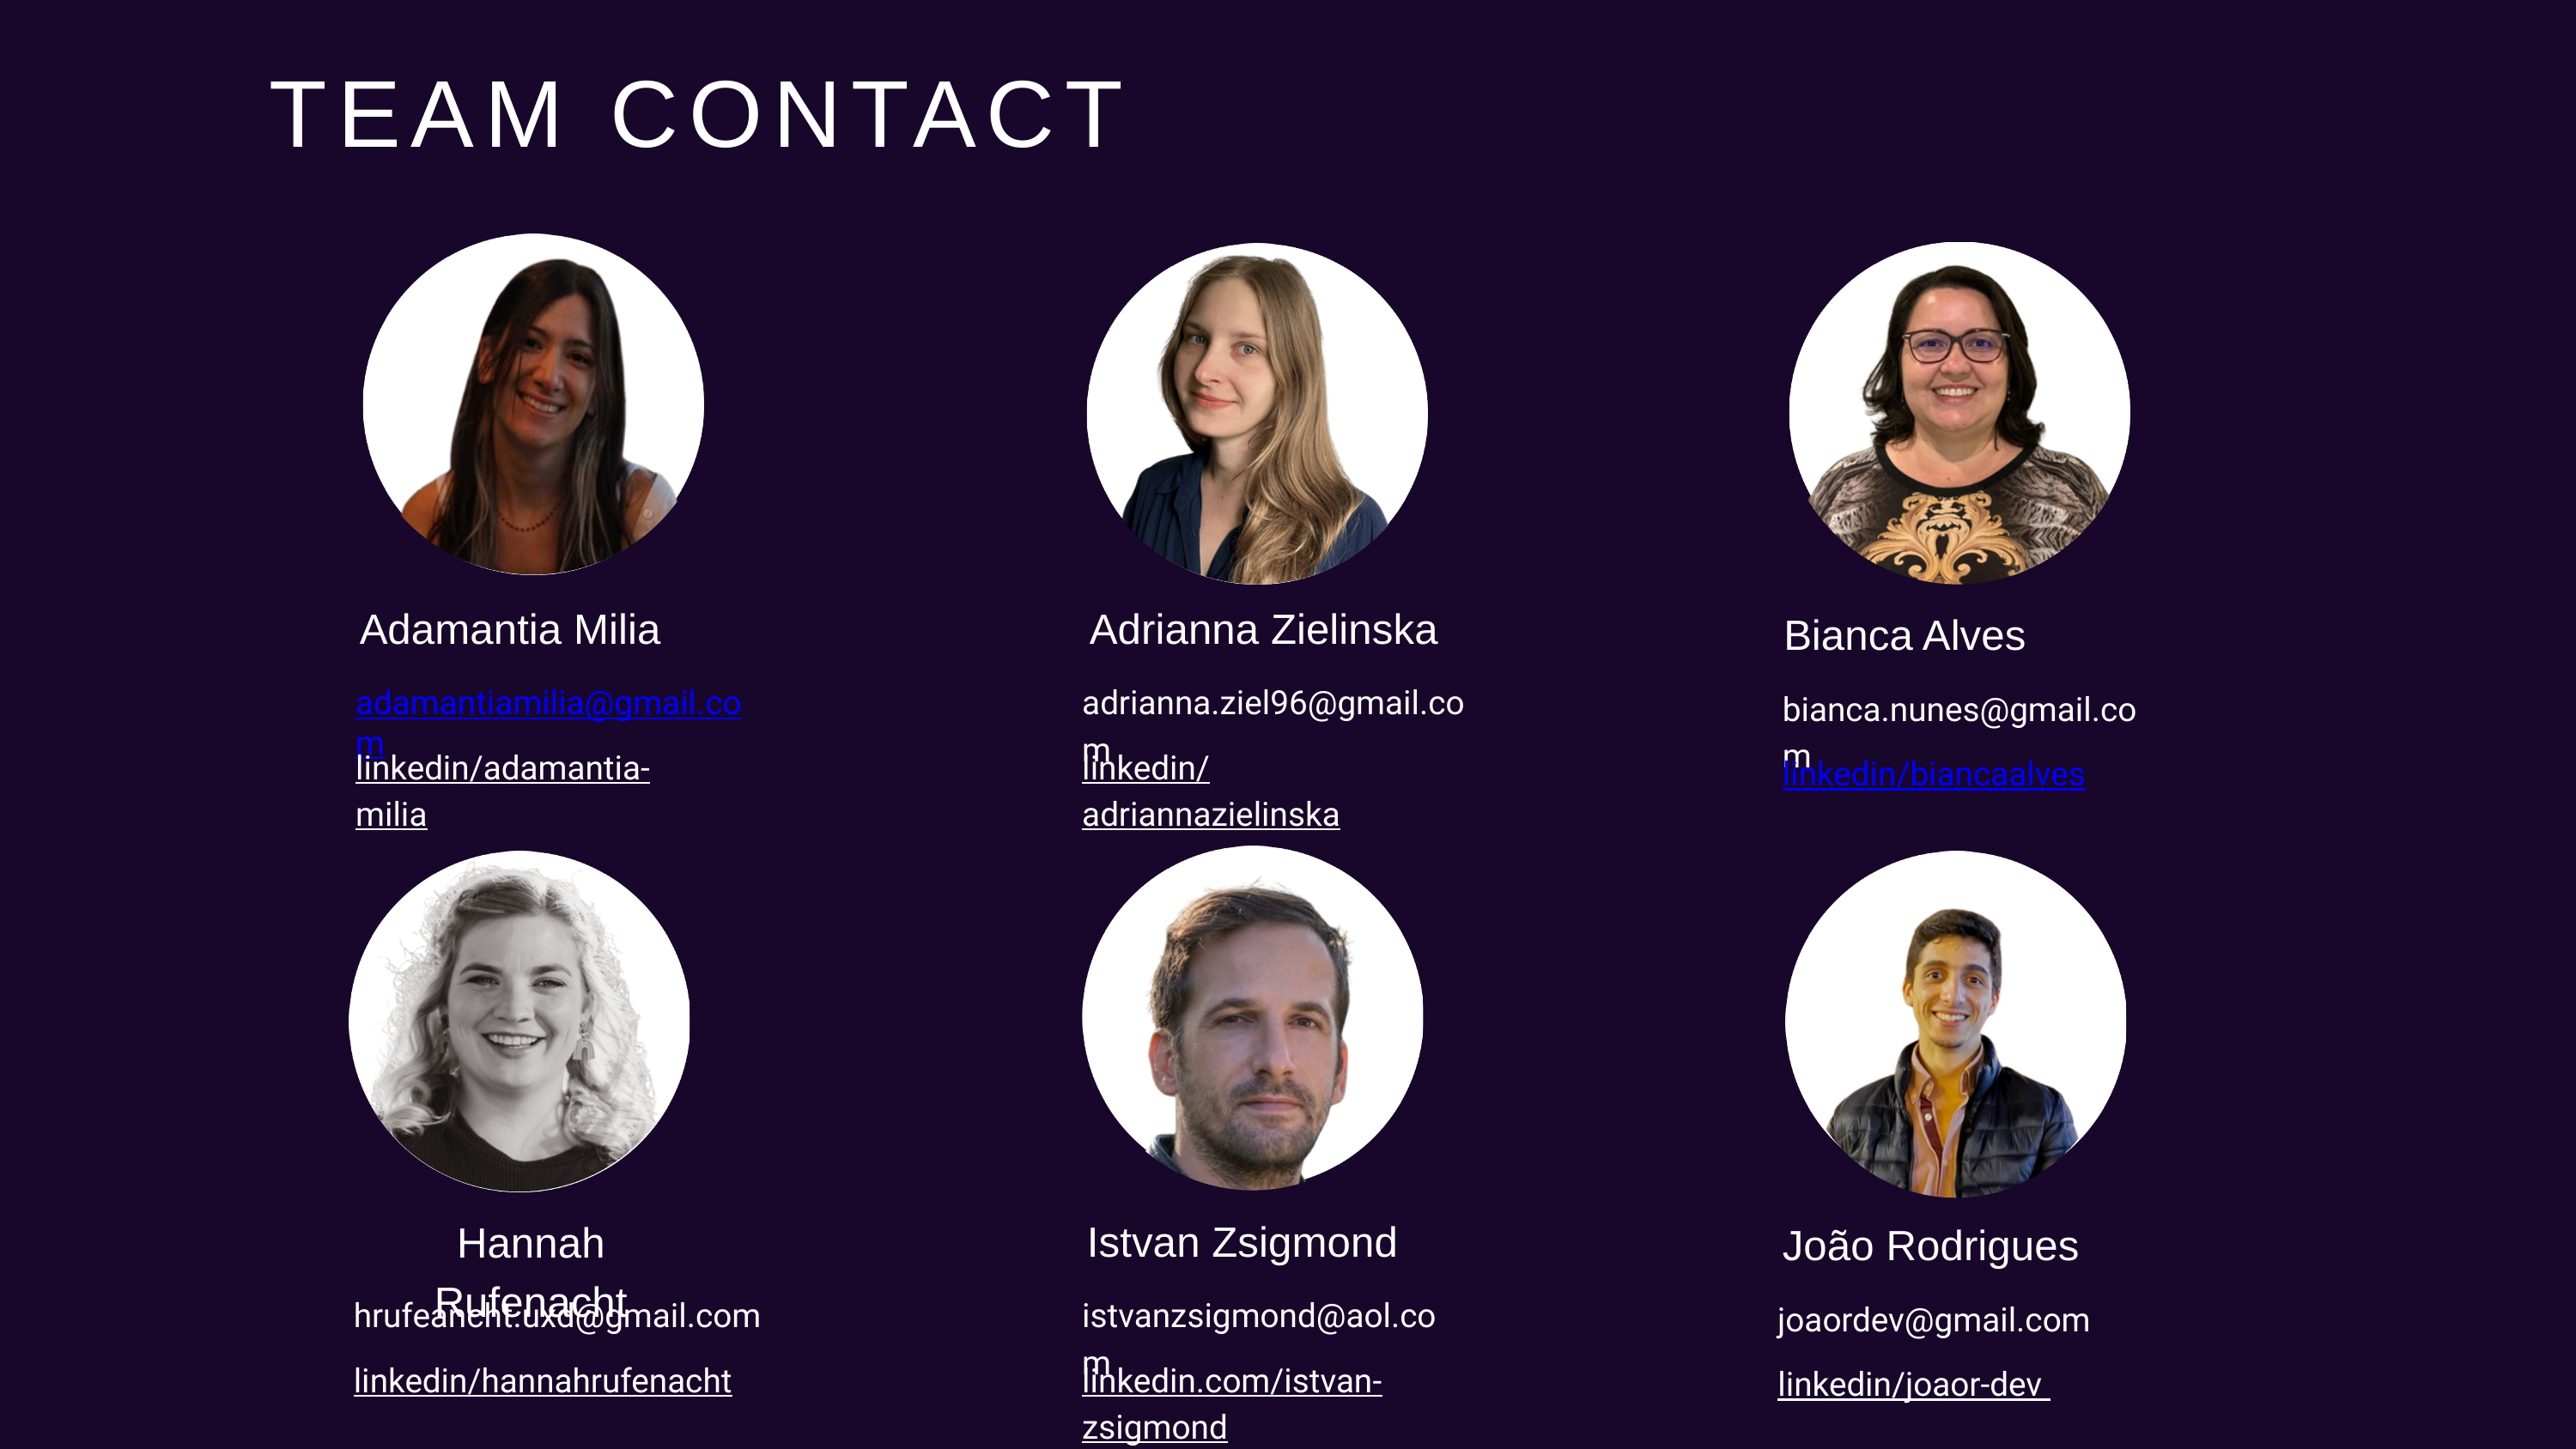

TEAM CONTACT

Adamantia Milia

Adrianna Zielinska

Bianca Alves
adamantiamilia@gmail.com

adrianna.ziel96@gmail.com
bianca.nunes@gmail.com
linkedin/adamantia-milia
linkedin/adriannazielinska
linkedin/biancaalves

Istvan Zsigmond

Hannah Rufenacht
João Rodrigues

hrufeancht.uxd@gmail.com
istvanzsigmond@aol.com
joaordev@gmail.com
linkedin/hannahrufenacht
linkedin.com/istvan-zsigmond
linkedin/joaor-dev